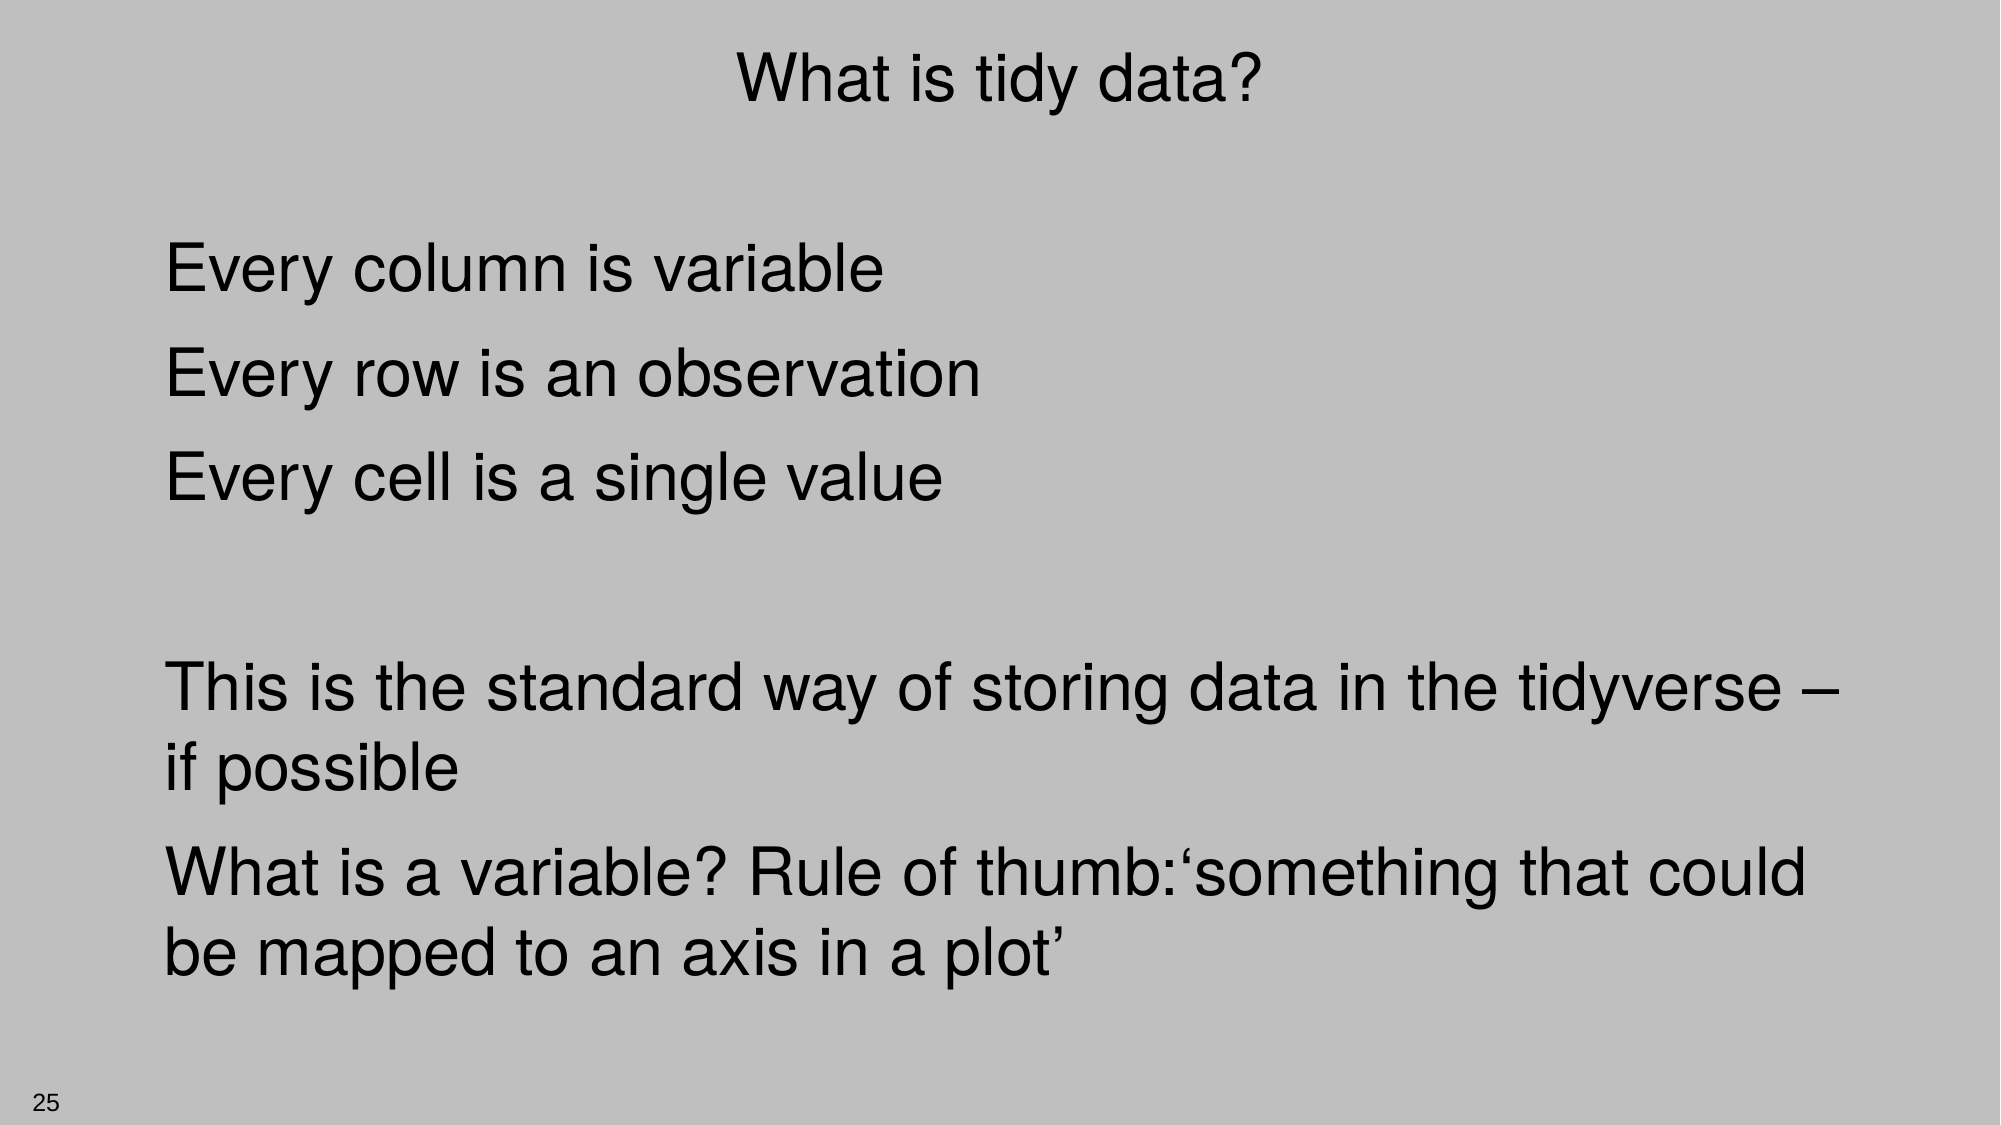

# What is tidy data?
Every column is variable
Every row is an observation
Every cell is a single value

This is the standard way of storing data in the tidyverse – if possible
What is a variable? Rule of thumb:‘something that could be mapped to an axis in a plot’